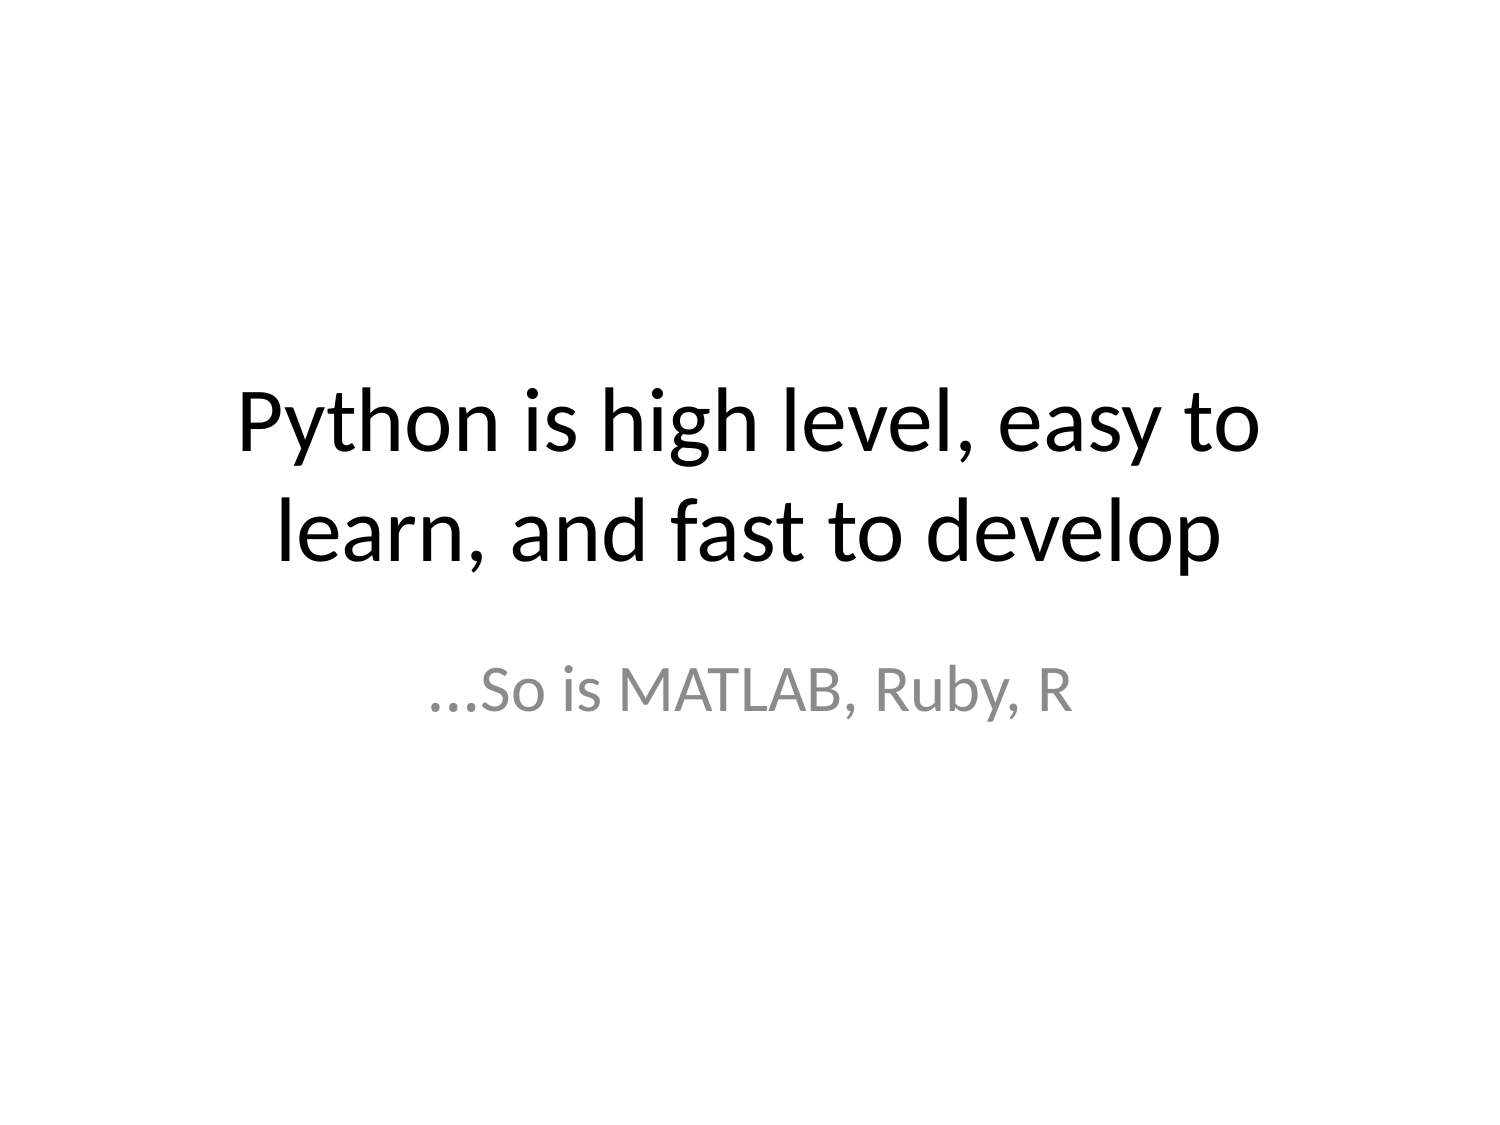

# Python is high level, easy to learn, and fast to develop
So is MATLAB, Ruby, R…